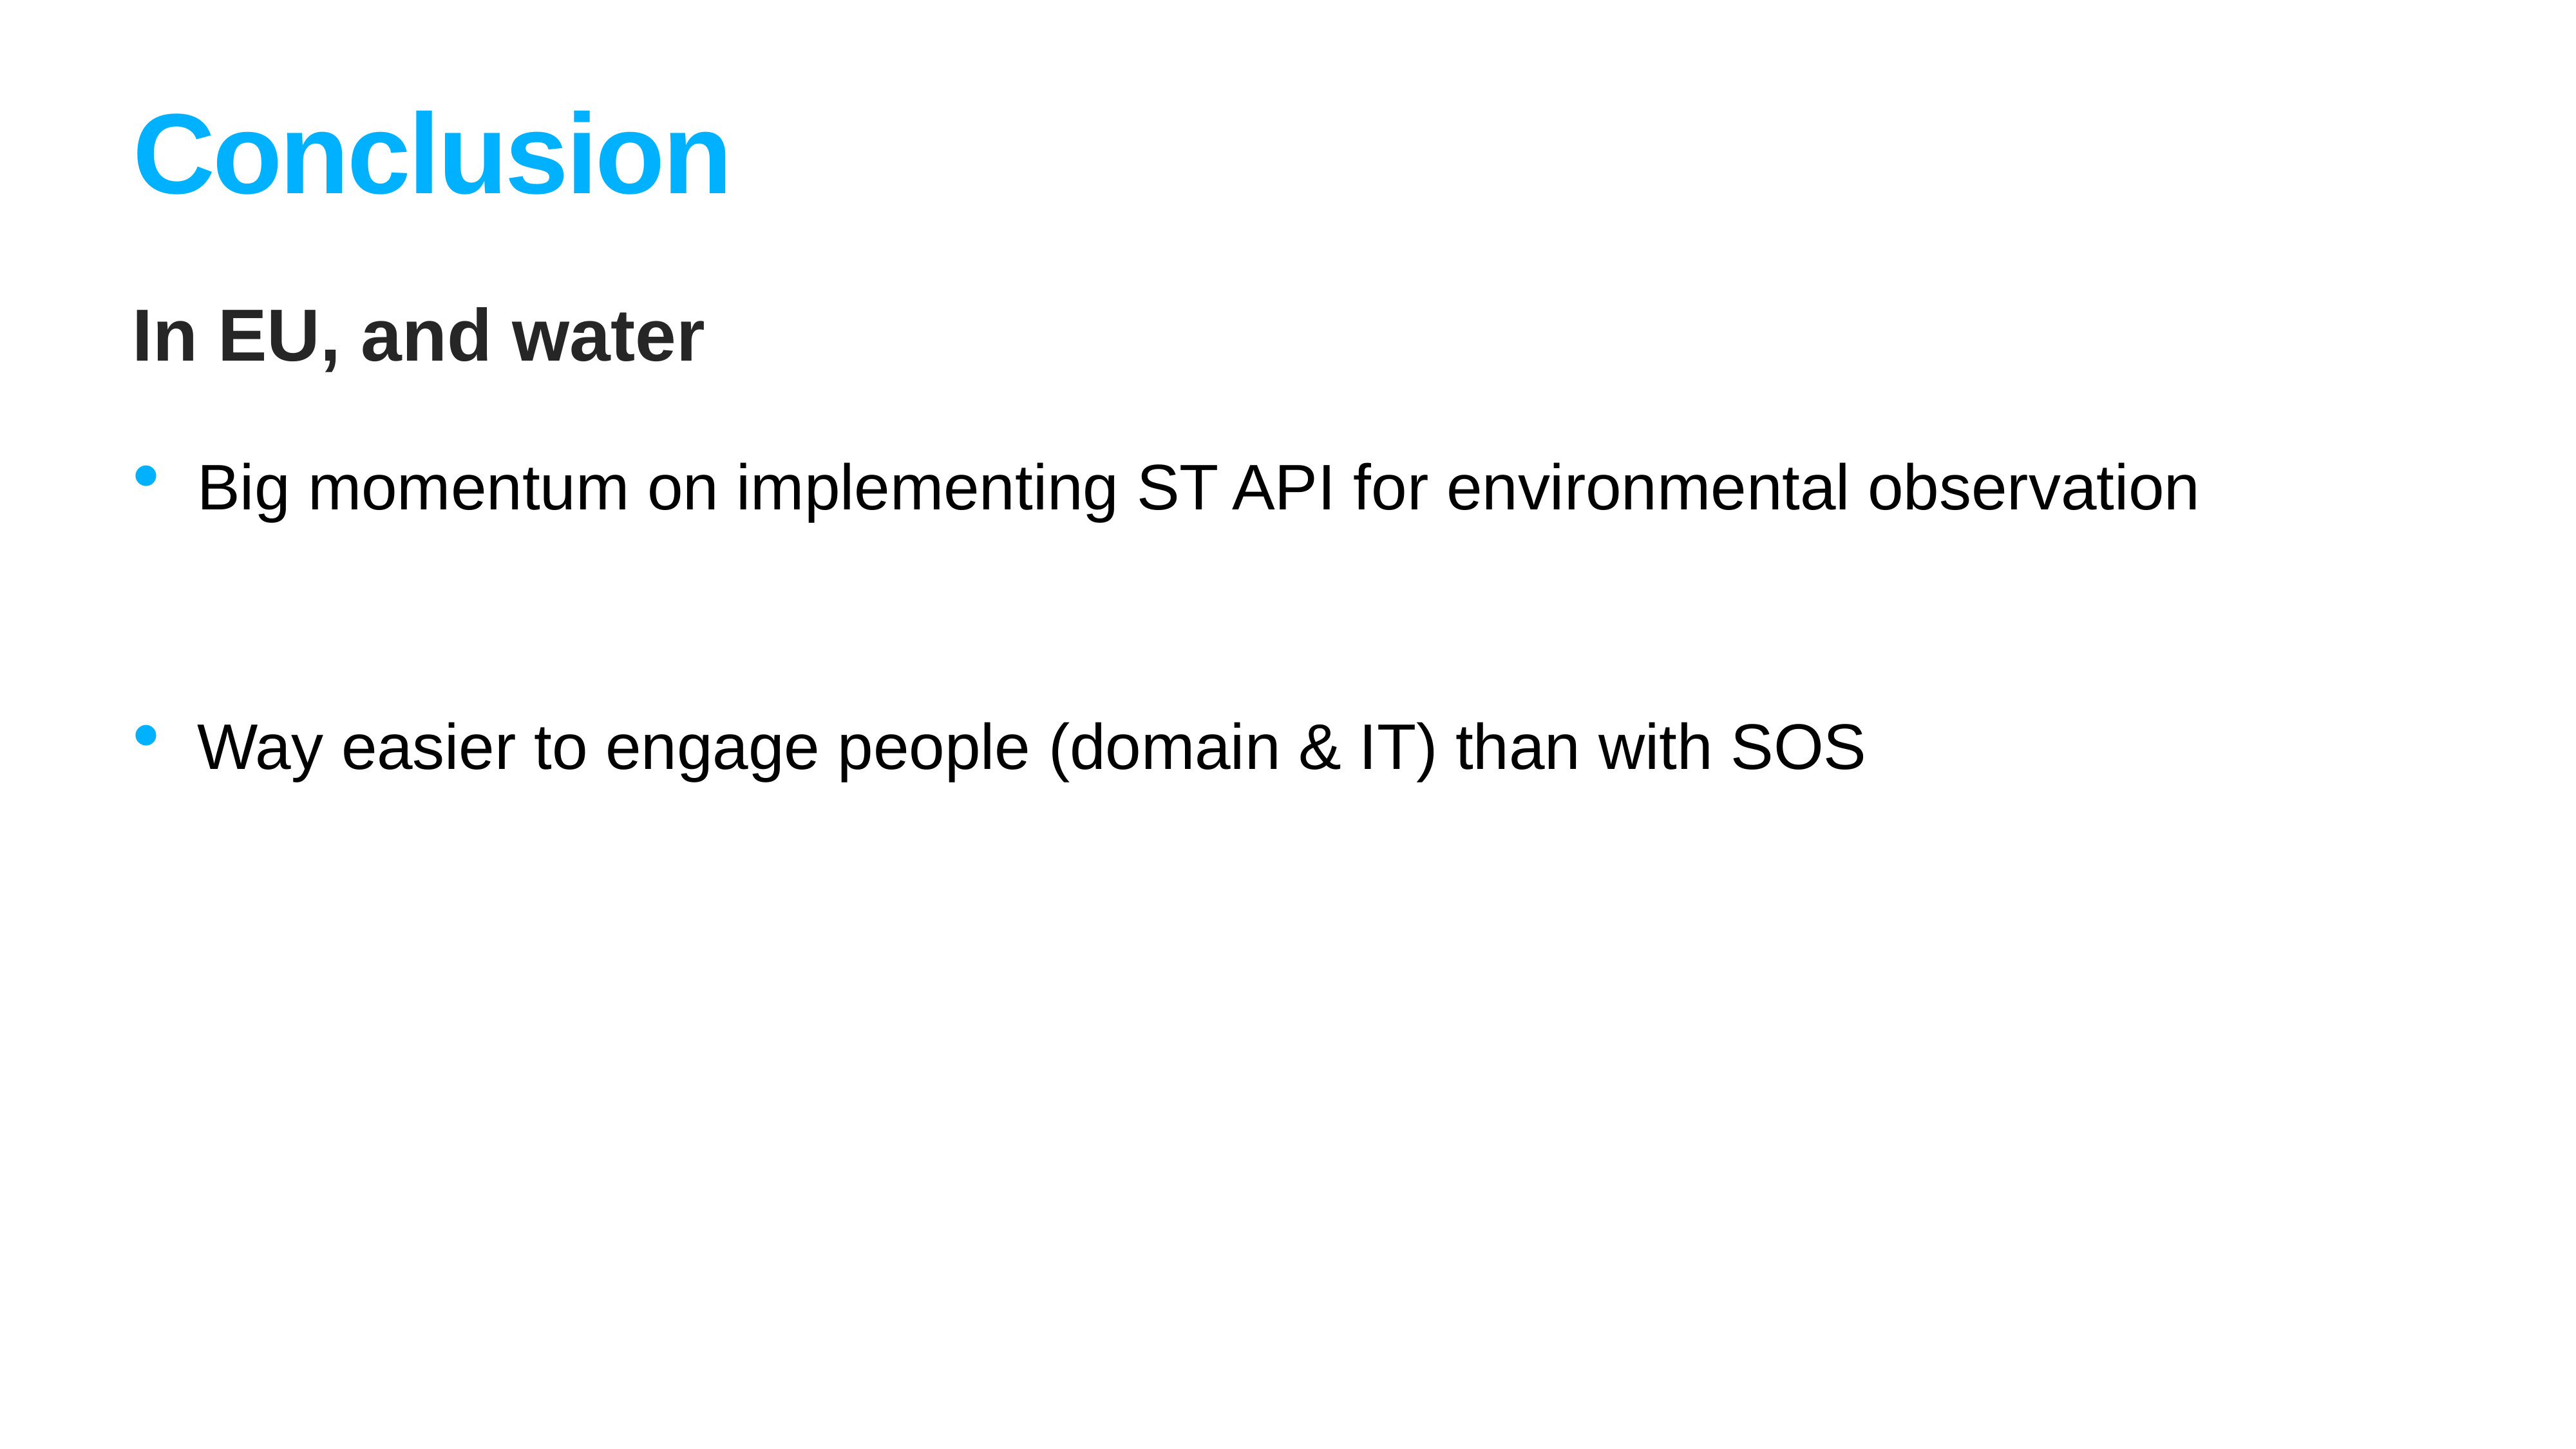

# Conclusion
In EU, and water
Big momentum on implementing ST API for environmental observation

Way easier to engage people (domain & IT) than with SOS